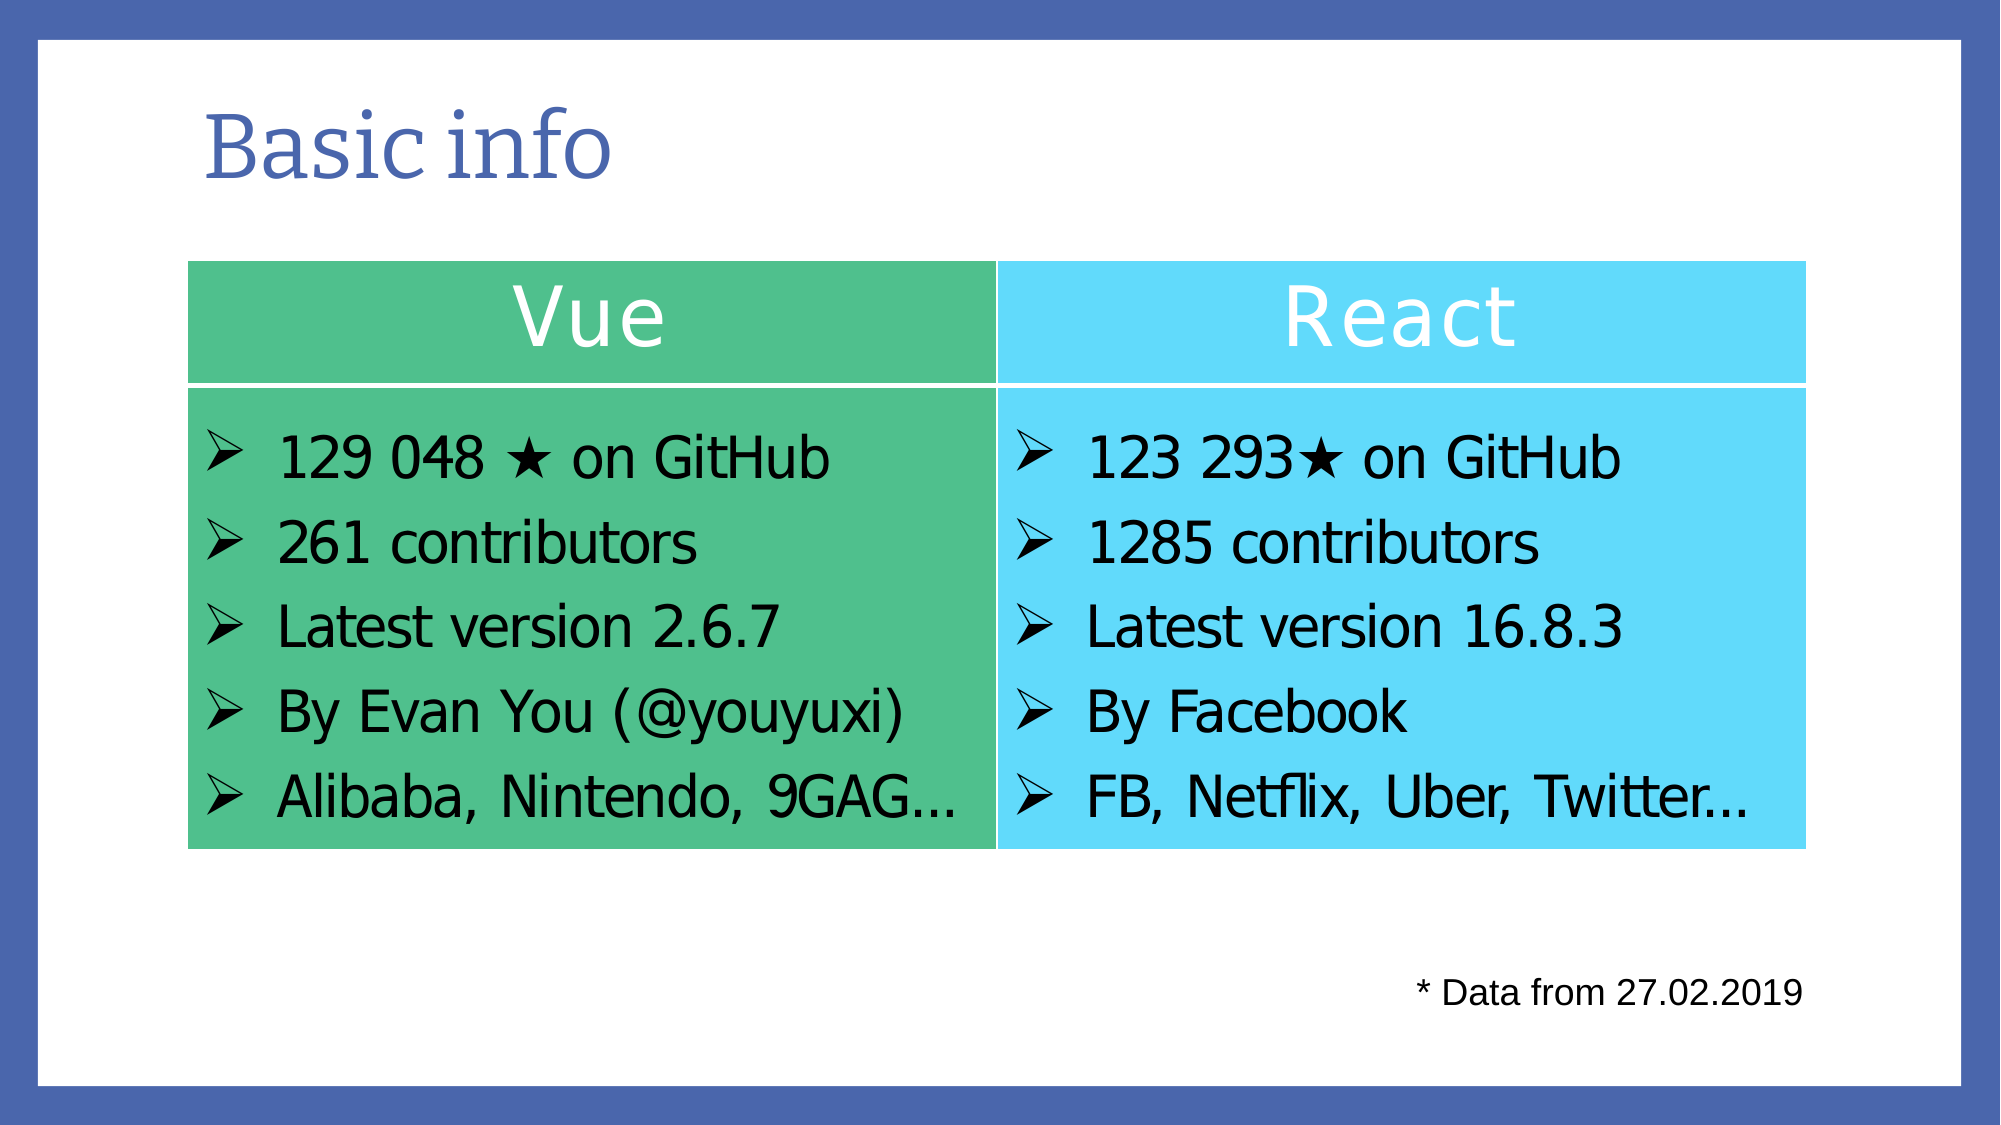

# Basic info
| Vue | React |
| --- | --- |
| 129 048 ★ on GitHub 261 contributors Latest version 2.6.7 By Evan You (@youyuxi) Alibaba, Nintendo, 9GAG… | 123 293★ on GitHub 1285 contributors Latest version 16.8.3 By Facebook FB, Netflix, Uber, Twitter… |
* Data from 27.02.2019